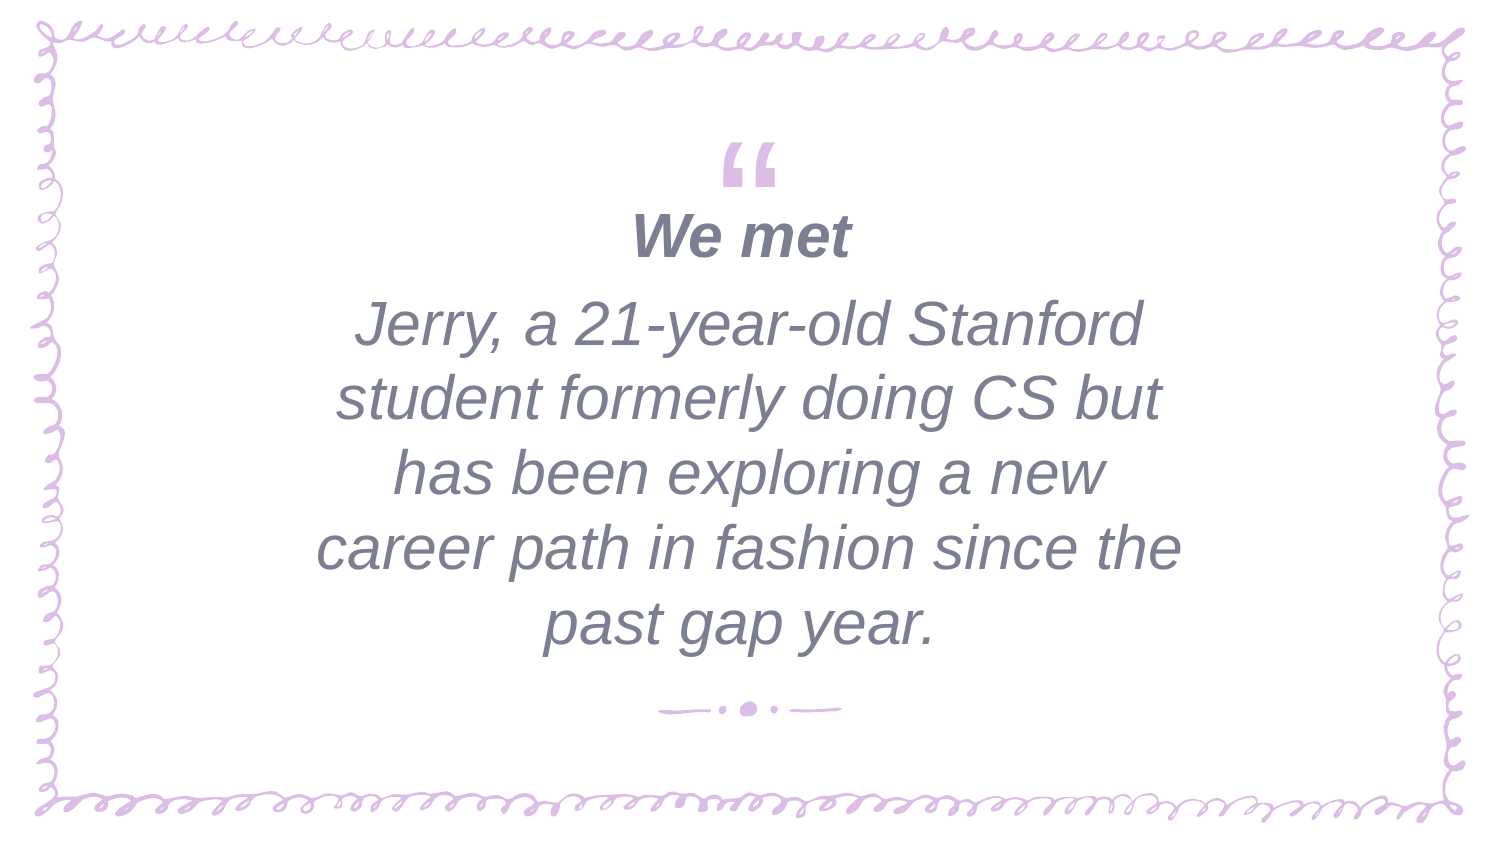

We met
Jerry, a 21-year-old Stanford student formerly doing CS but has been exploring a new career path in fashion since the past gap year.